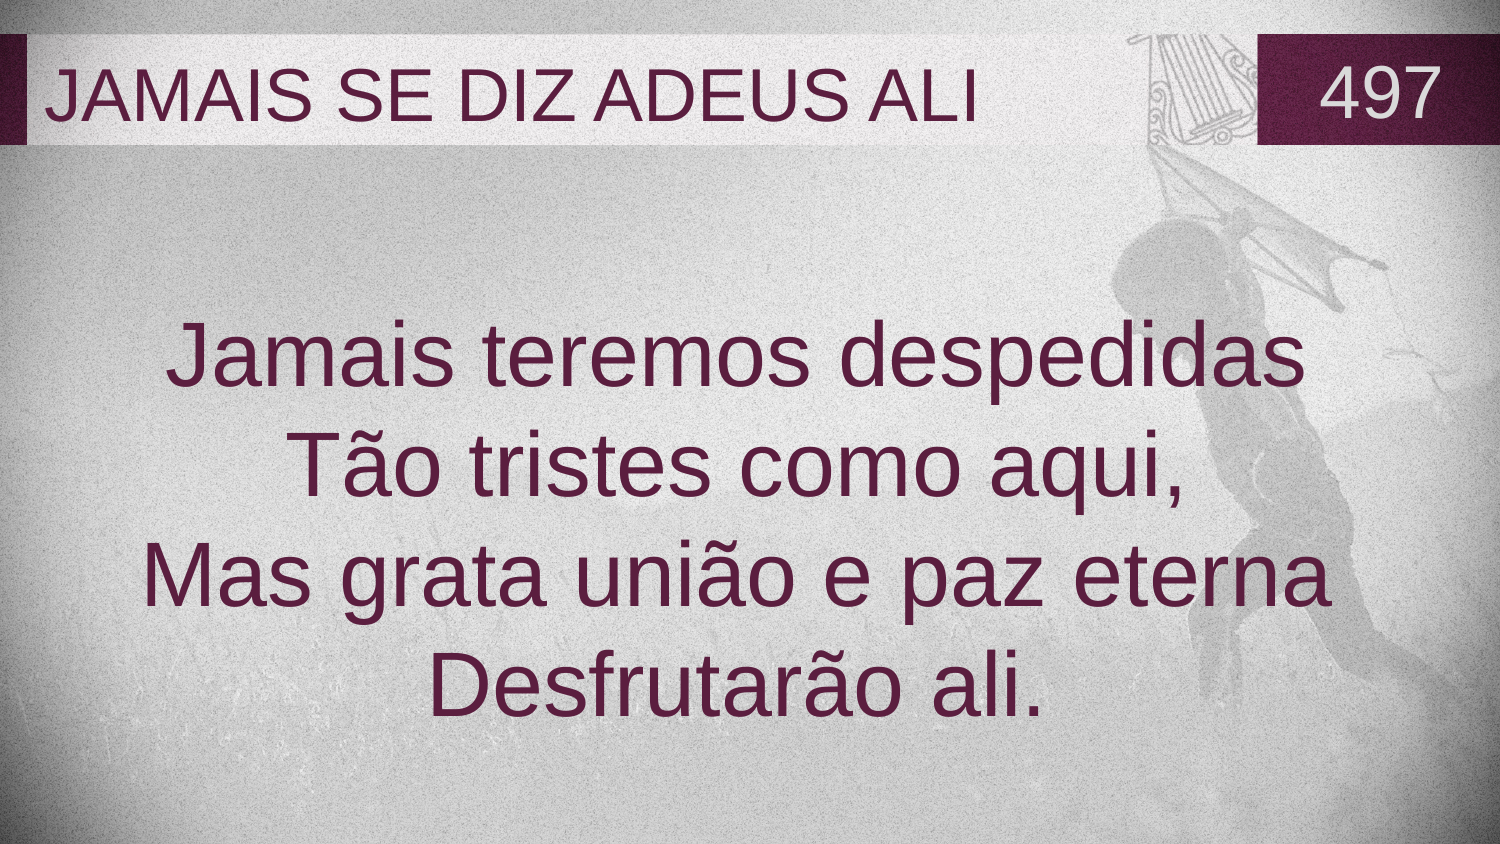

# JAMAIS SE DIZ ADEUS ALI
497
Jamais teremos despedidas
Tão tristes como aqui,
Mas grata união e paz eterna
Desfrutarão ali.